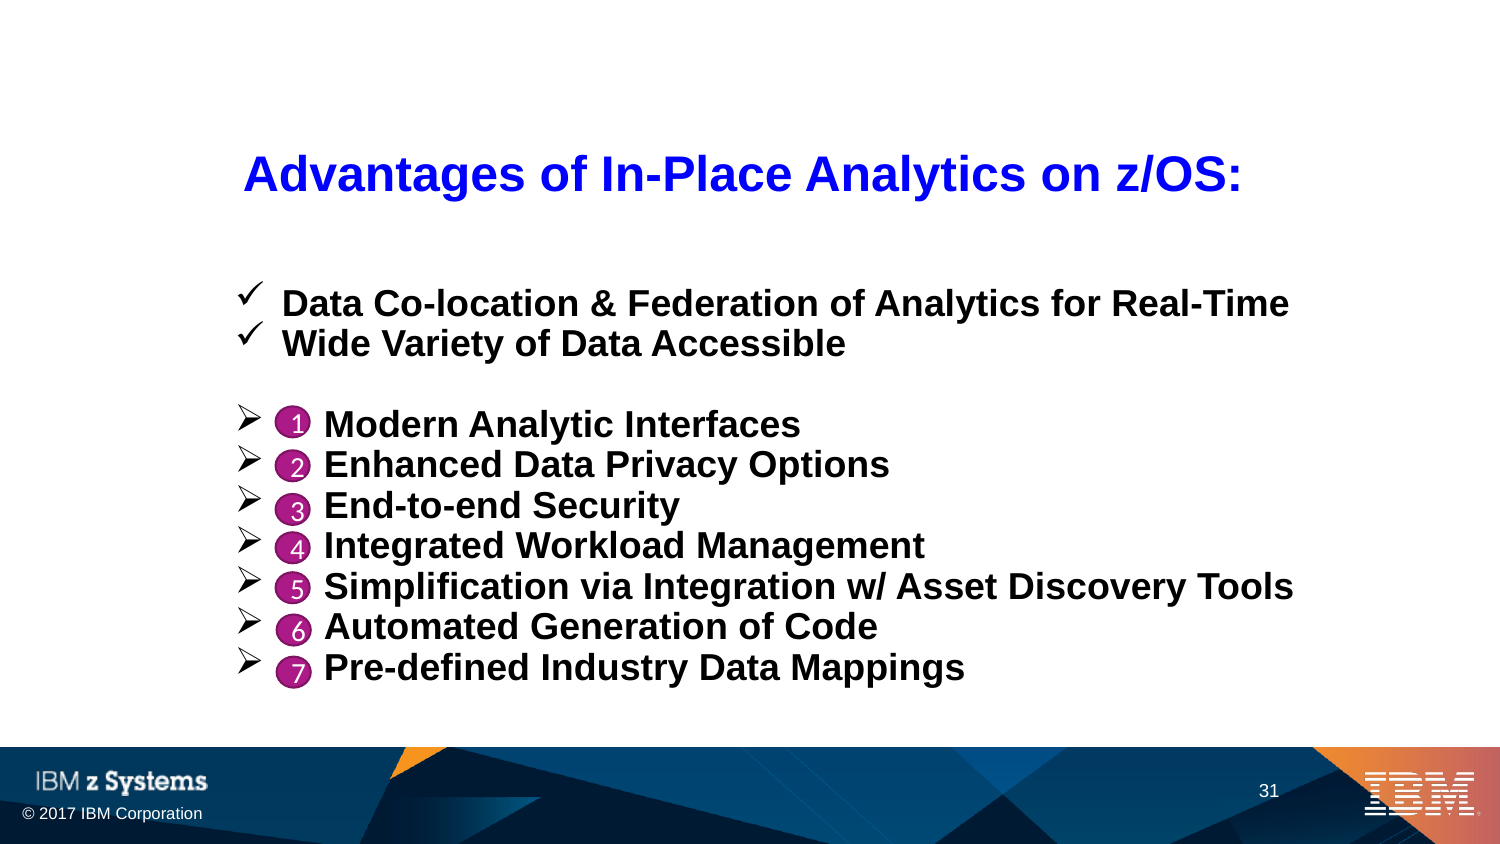

# Advantages of In-Place Analytics on z/OS:
Data Co-location & Federation of Analytics for Real-Time
Wide Variety of Data Accessible

    Modern Analytic Interfaces
    Enhanced Data Privacy Options
    End-to-end Security
    Integrated Workload Management
    Simplification via Integration w/ Asset Discovery Tools
    Automated Generation of Code
    Pre-defined Industry Data Mappings
1
2
3
4
5
6
7